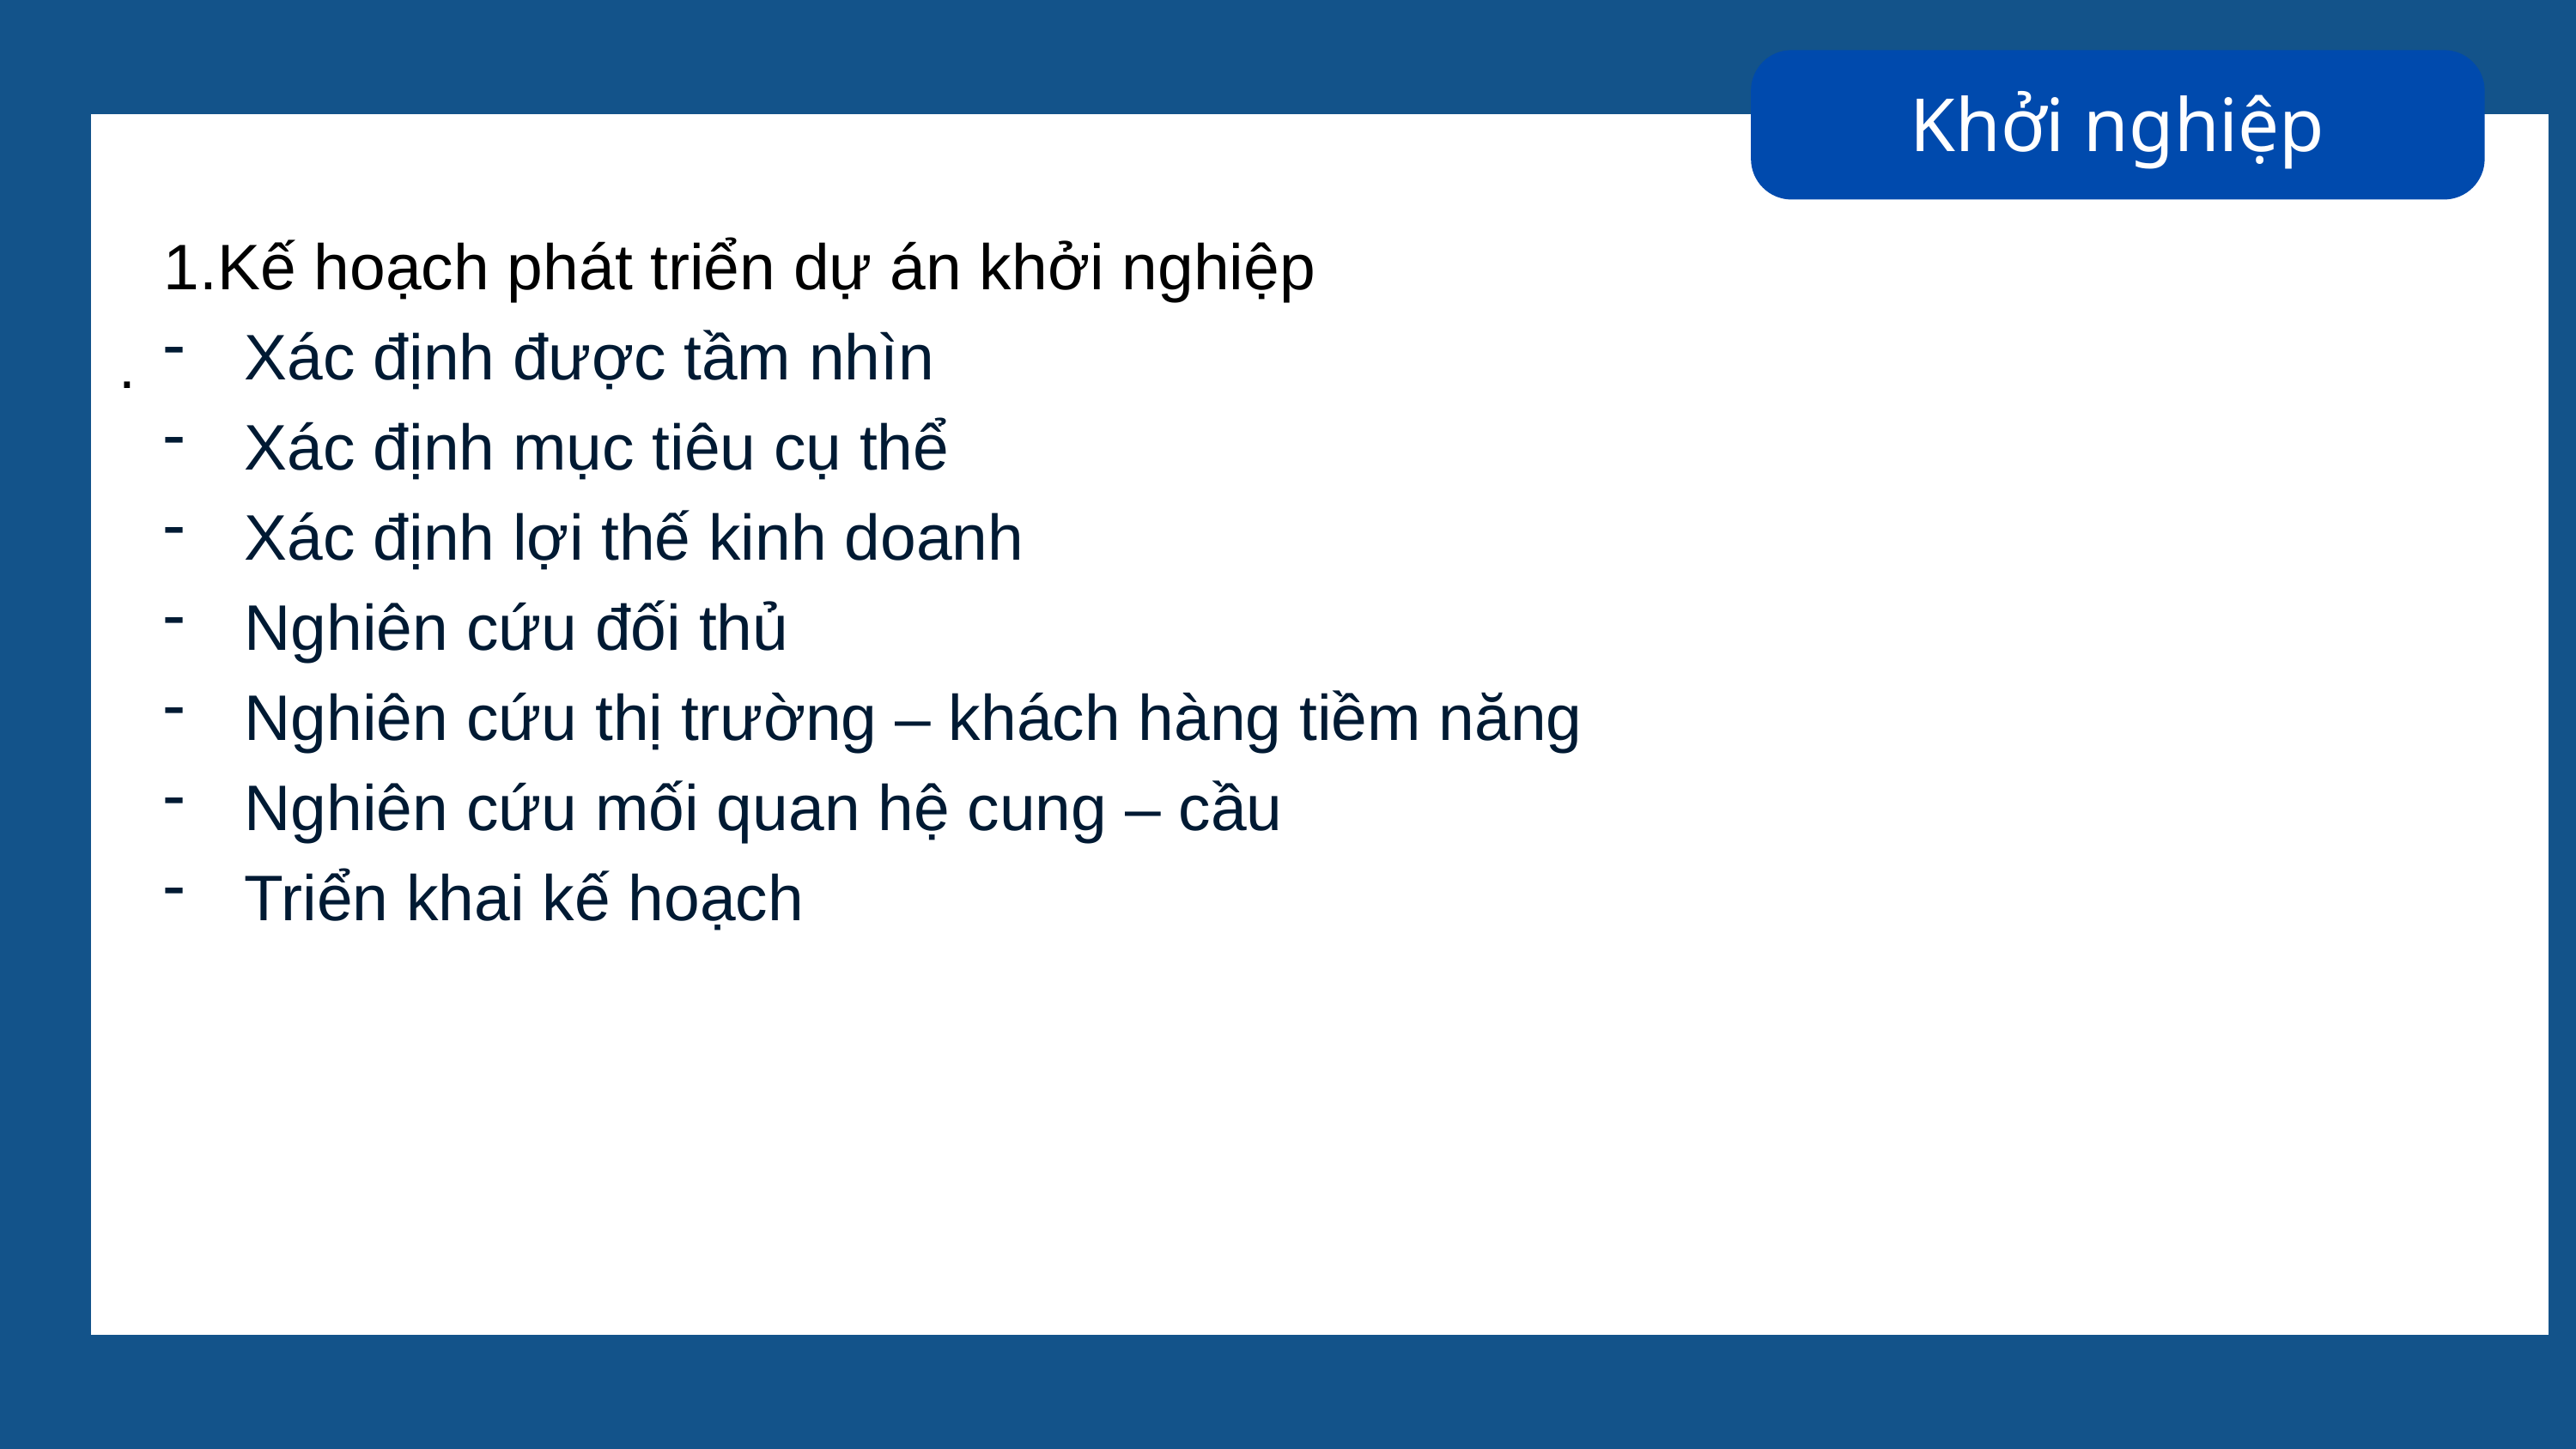

Khởi nghiệp

1.Kế hoạch phát triển dự án khởi nghiệp
Xác định được tầm nhìn
Xác định mục tiêu cụ thể
Xác định lợi thế kinh doanh
Nghiên cứu đối thủ
Nghiên cứu thị trường – khách hàng tiềm năng
Nghiên cứu mối quan hệ cung – cầu
Triển khai kế hoạch

.